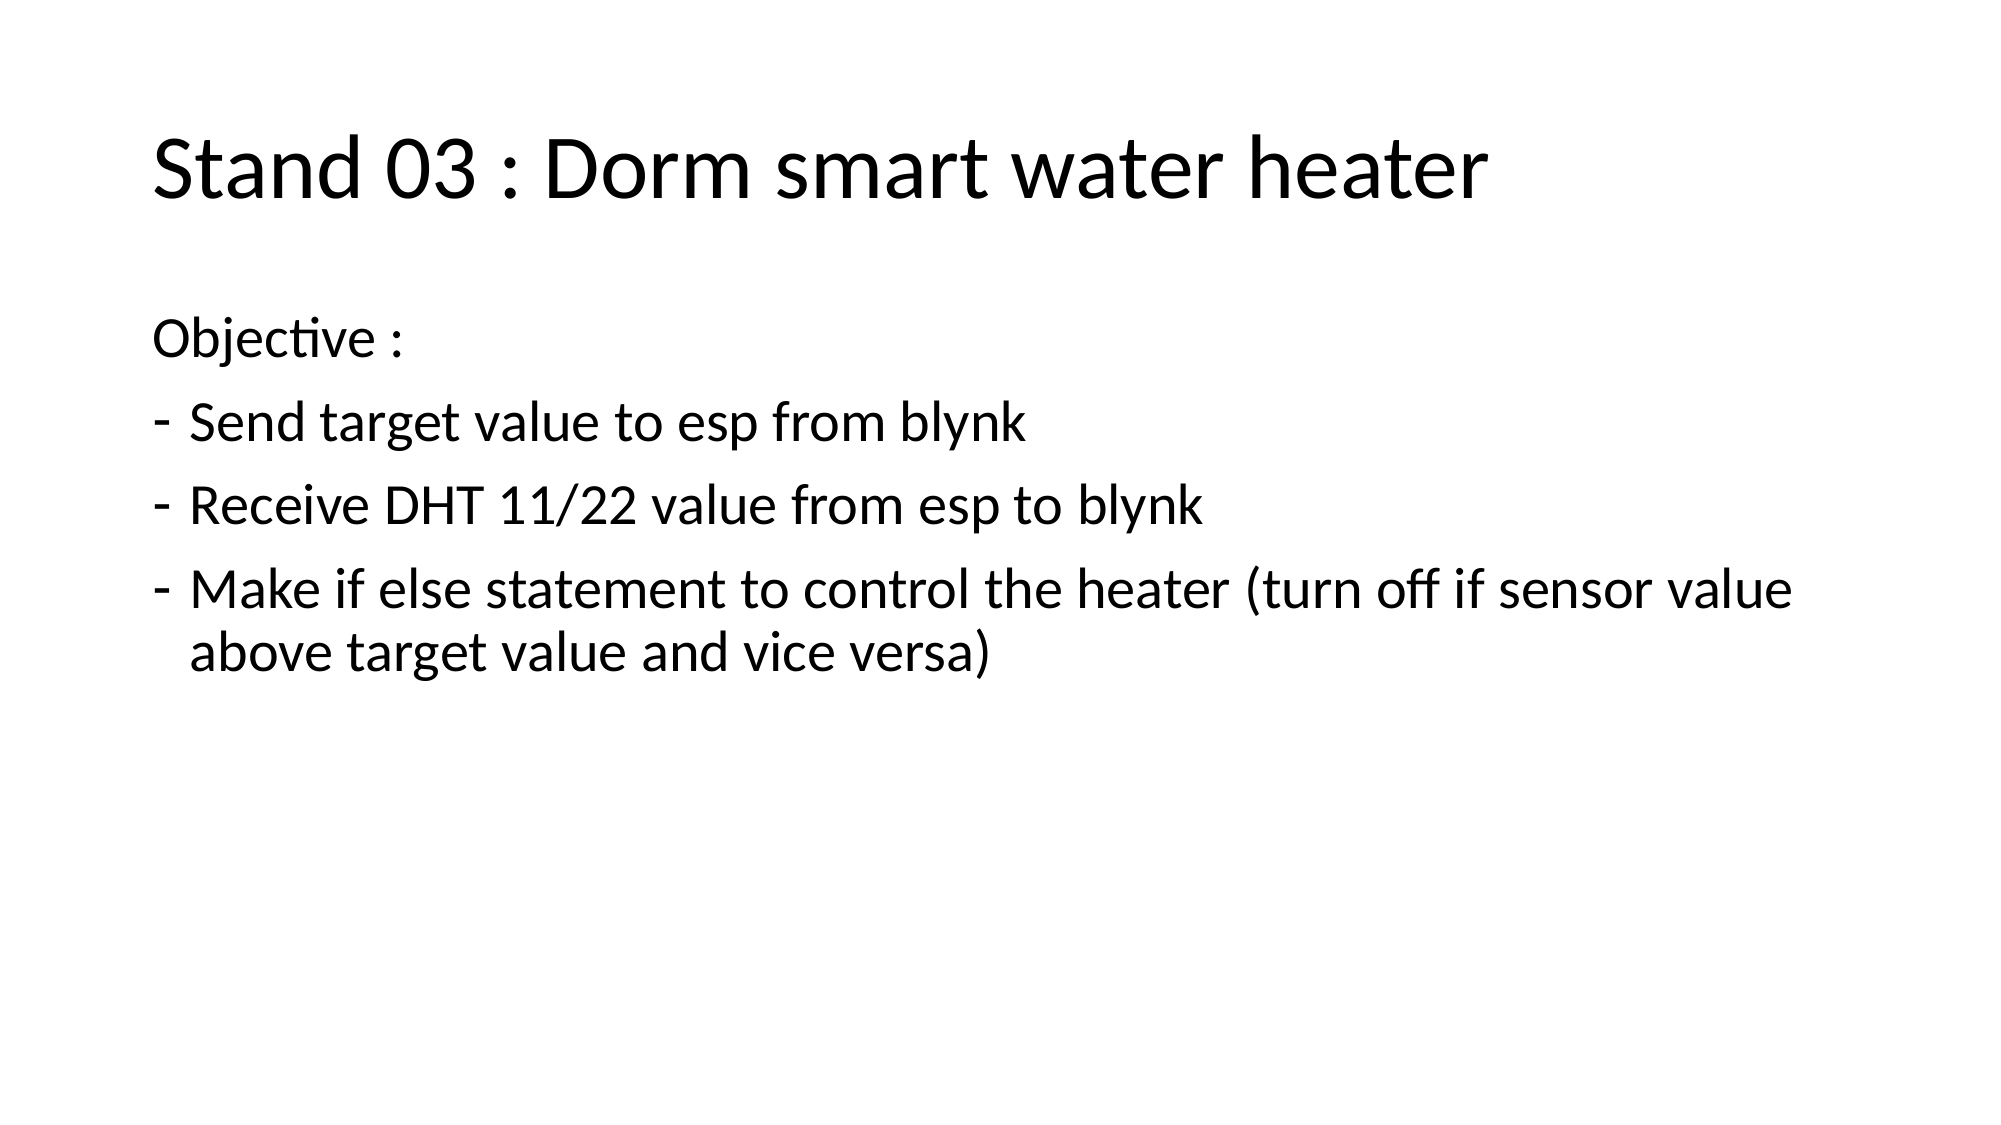

# Stand 03 : Dorm smart water heater
Objective :
Send target value to esp from blynk
Receive DHT 11/22 value from esp to blynk
Make if else statement to control the heater (turn off if sensor value above target value and vice versa)